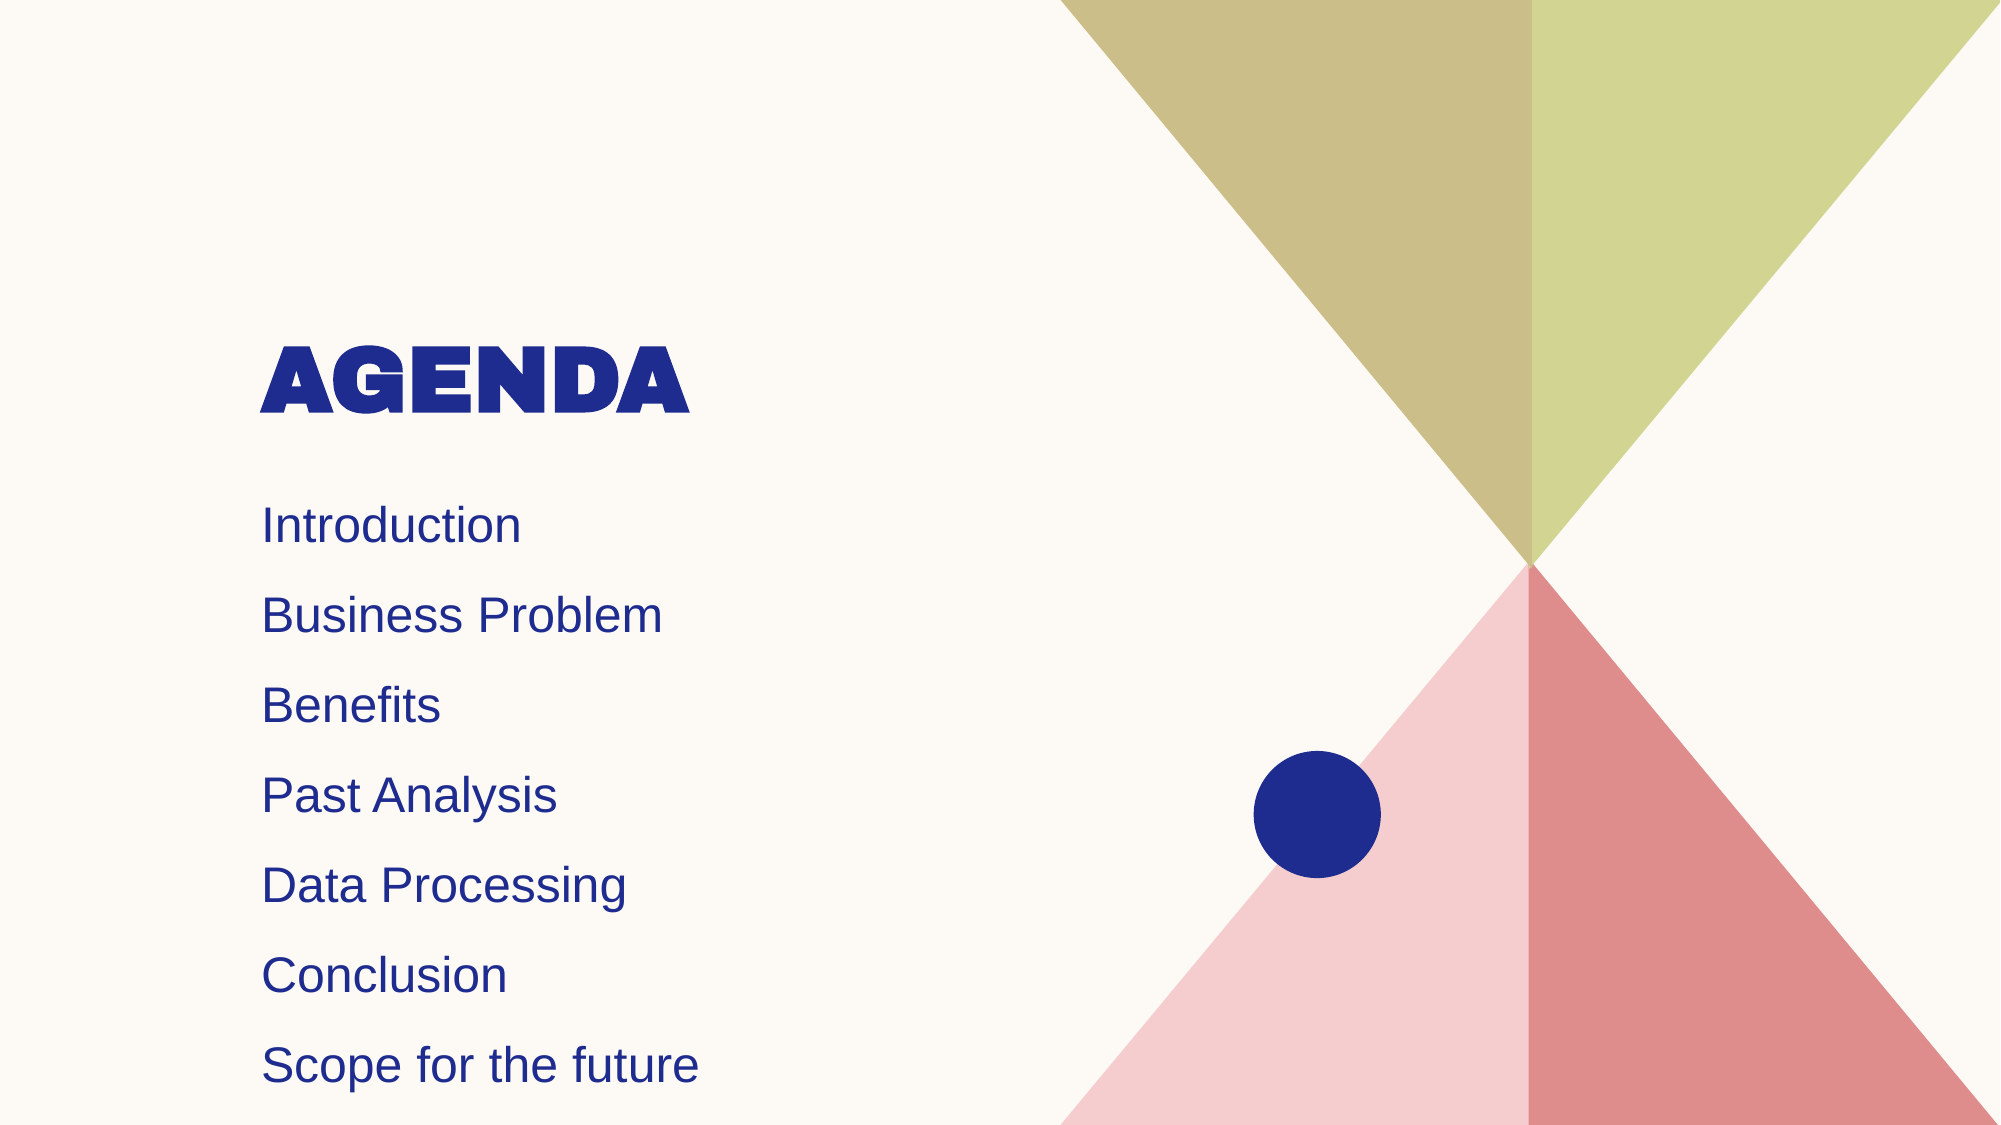

# AGENDA
Introduction​
Business Problem
​Benefits
​Past Analysis
Data Processing
Conclusion
Scope for the future